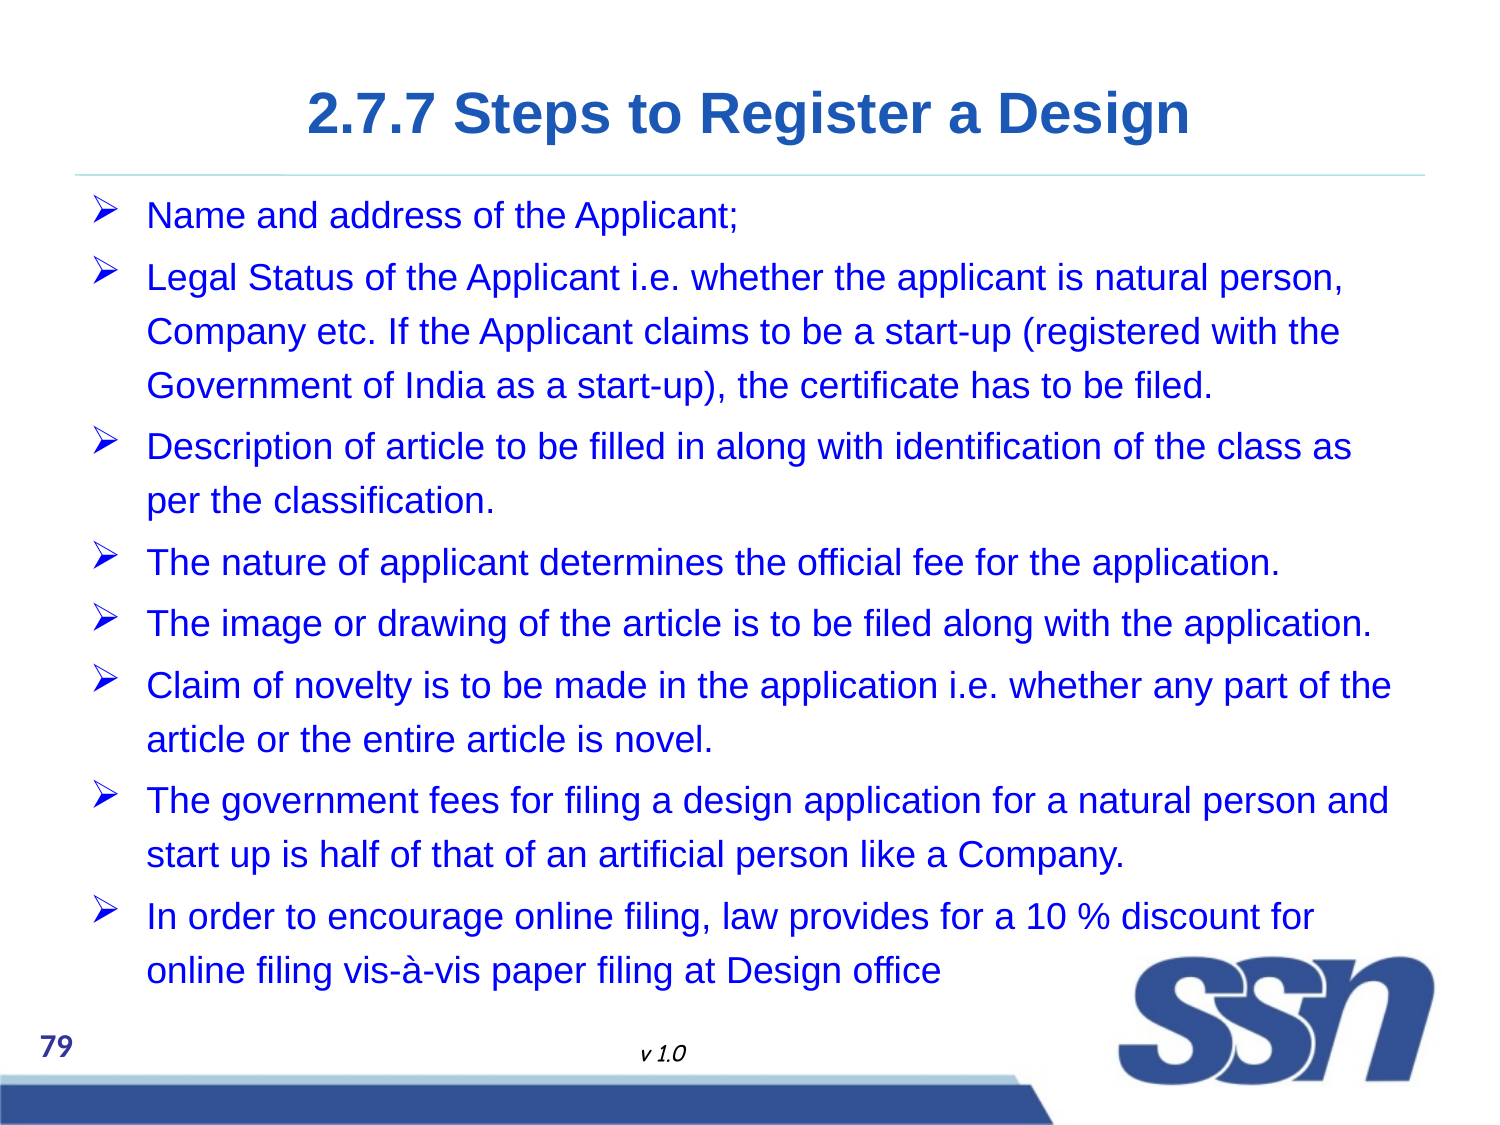

# 2.7.7 Steps to Register a Design
Name and address of the Applicant;
Legal Status of the Applicant i.e. whether the applicant is natural person, Company etc. If the Applicant claims to be a start-up (registered with the Government of India as a start-up), the certificate has to be filed.
Description of article to be filled in along with identification of the class as per the classification.
The nature of applicant determines the official fee for the application.
The image or drawing of the article is to be filed along with the application.
Claim of novelty is to be made in the application i.e. whether any part of the article or the entire article is novel.
The government fees for filing a design application for a natural person and start up is half of that of an artificial person like a Company.
In order to encourage online filing, law provides for a 10 % discount for online filing vis-à-vis paper filing at Design office